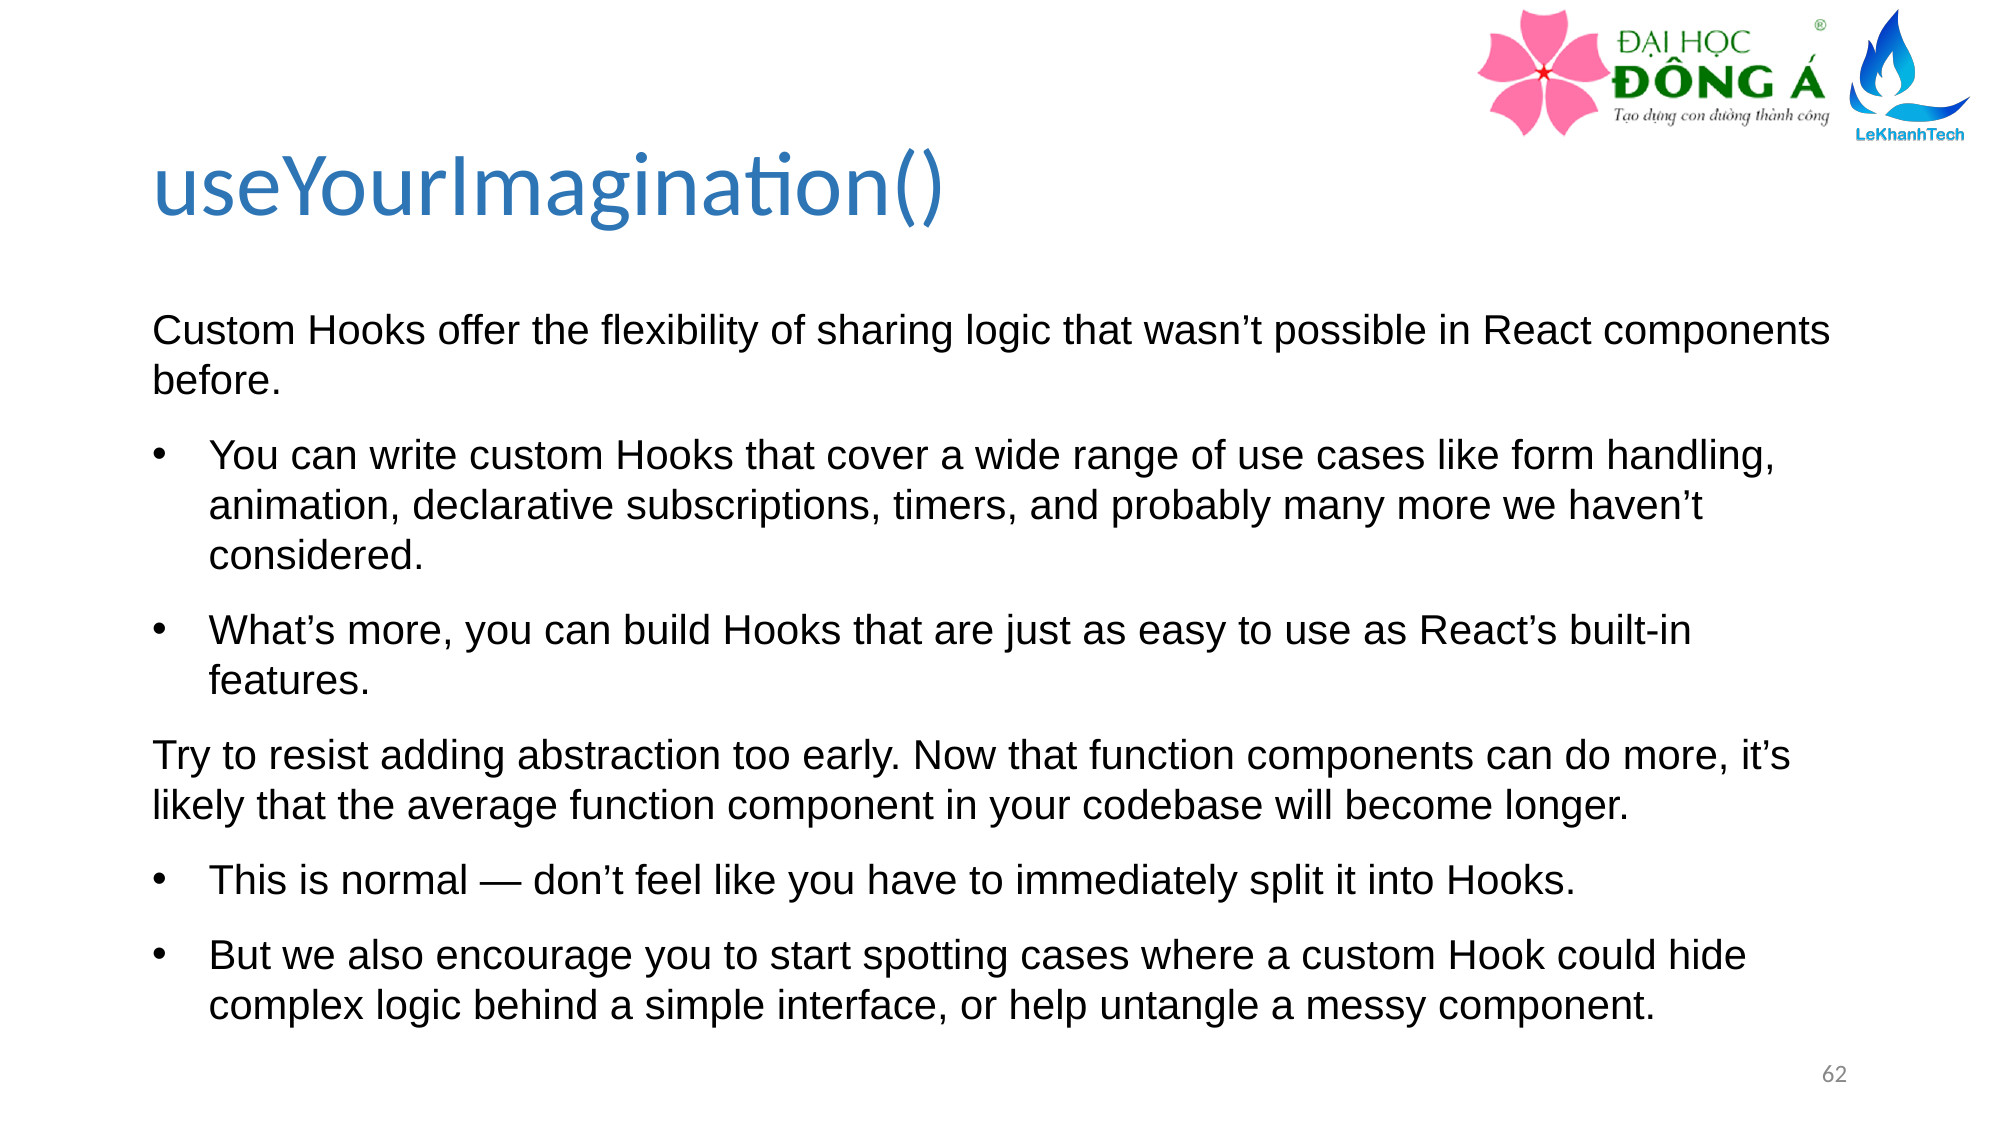

# useYourImagination()
Custom Hooks offer the flexibility of sharing logic that wasn’t possible in React components before.
You can write custom Hooks that cover a wide range of use cases like form handling, animation, declarative subscriptions, timers, and probably many more we haven’t considered.
What’s more, you can build Hooks that are just as easy to use as React’s built-in features.
Try to resist adding abstraction too early. Now that function components can do more, it’s likely that the average function component in your codebase will become longer.
This is normal — don’t feel like you have to immediately split it into Hooks.
But we also encourage you to start spotting cases where a custom Hook could hide complex logic behind a simple interface, or help untangle a messy component.
62